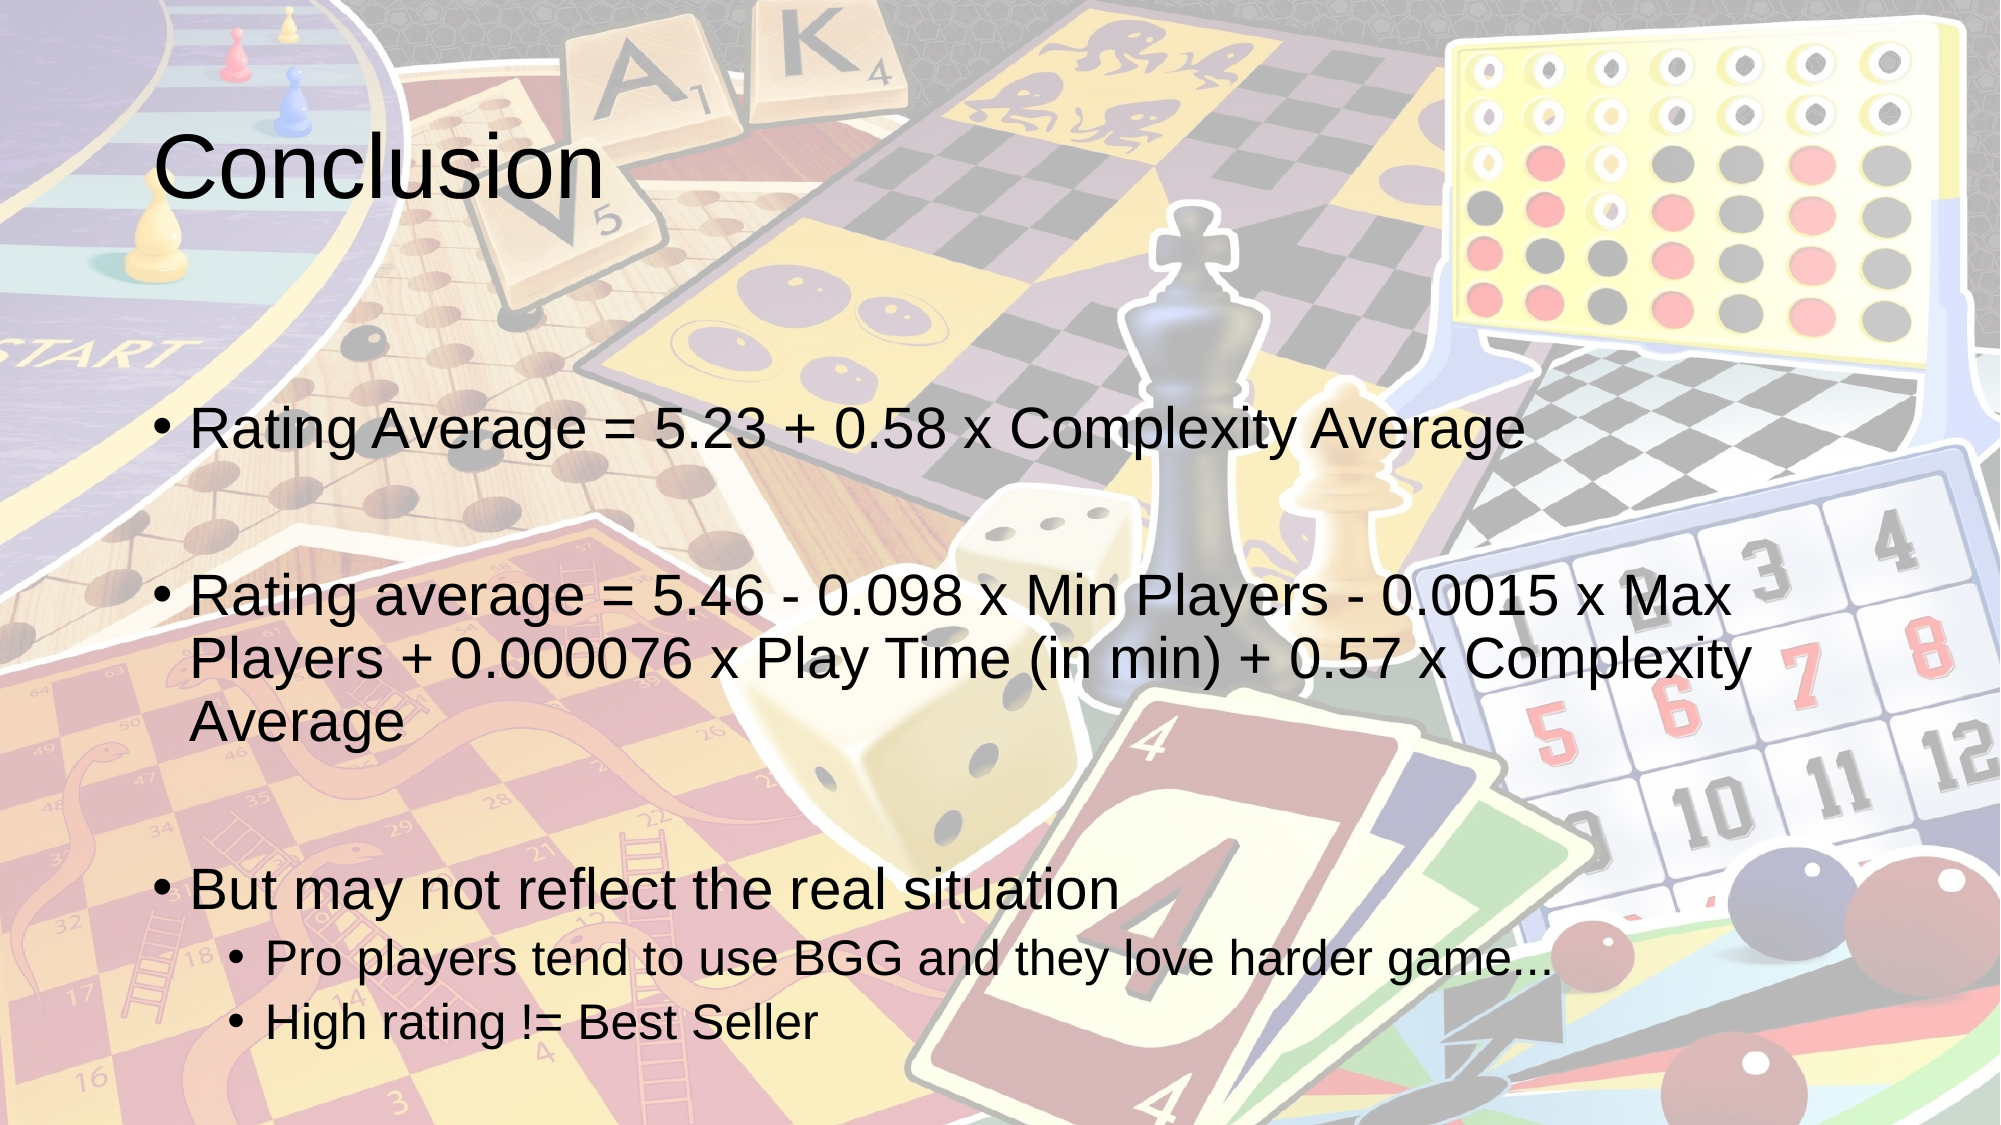

# Conclusion

Rating Average = 5.23 + 0.58 x Complexity Average

Rating average = 5.46 - 0.098 x Min Players - 0.0015 x Max Players + 0.000076 x Play Time (in min) + 0.57 x Complexity Average

But may not reflect the real situation
Pro players tend to use BGG and they love harder game...
High rating != Best Seller